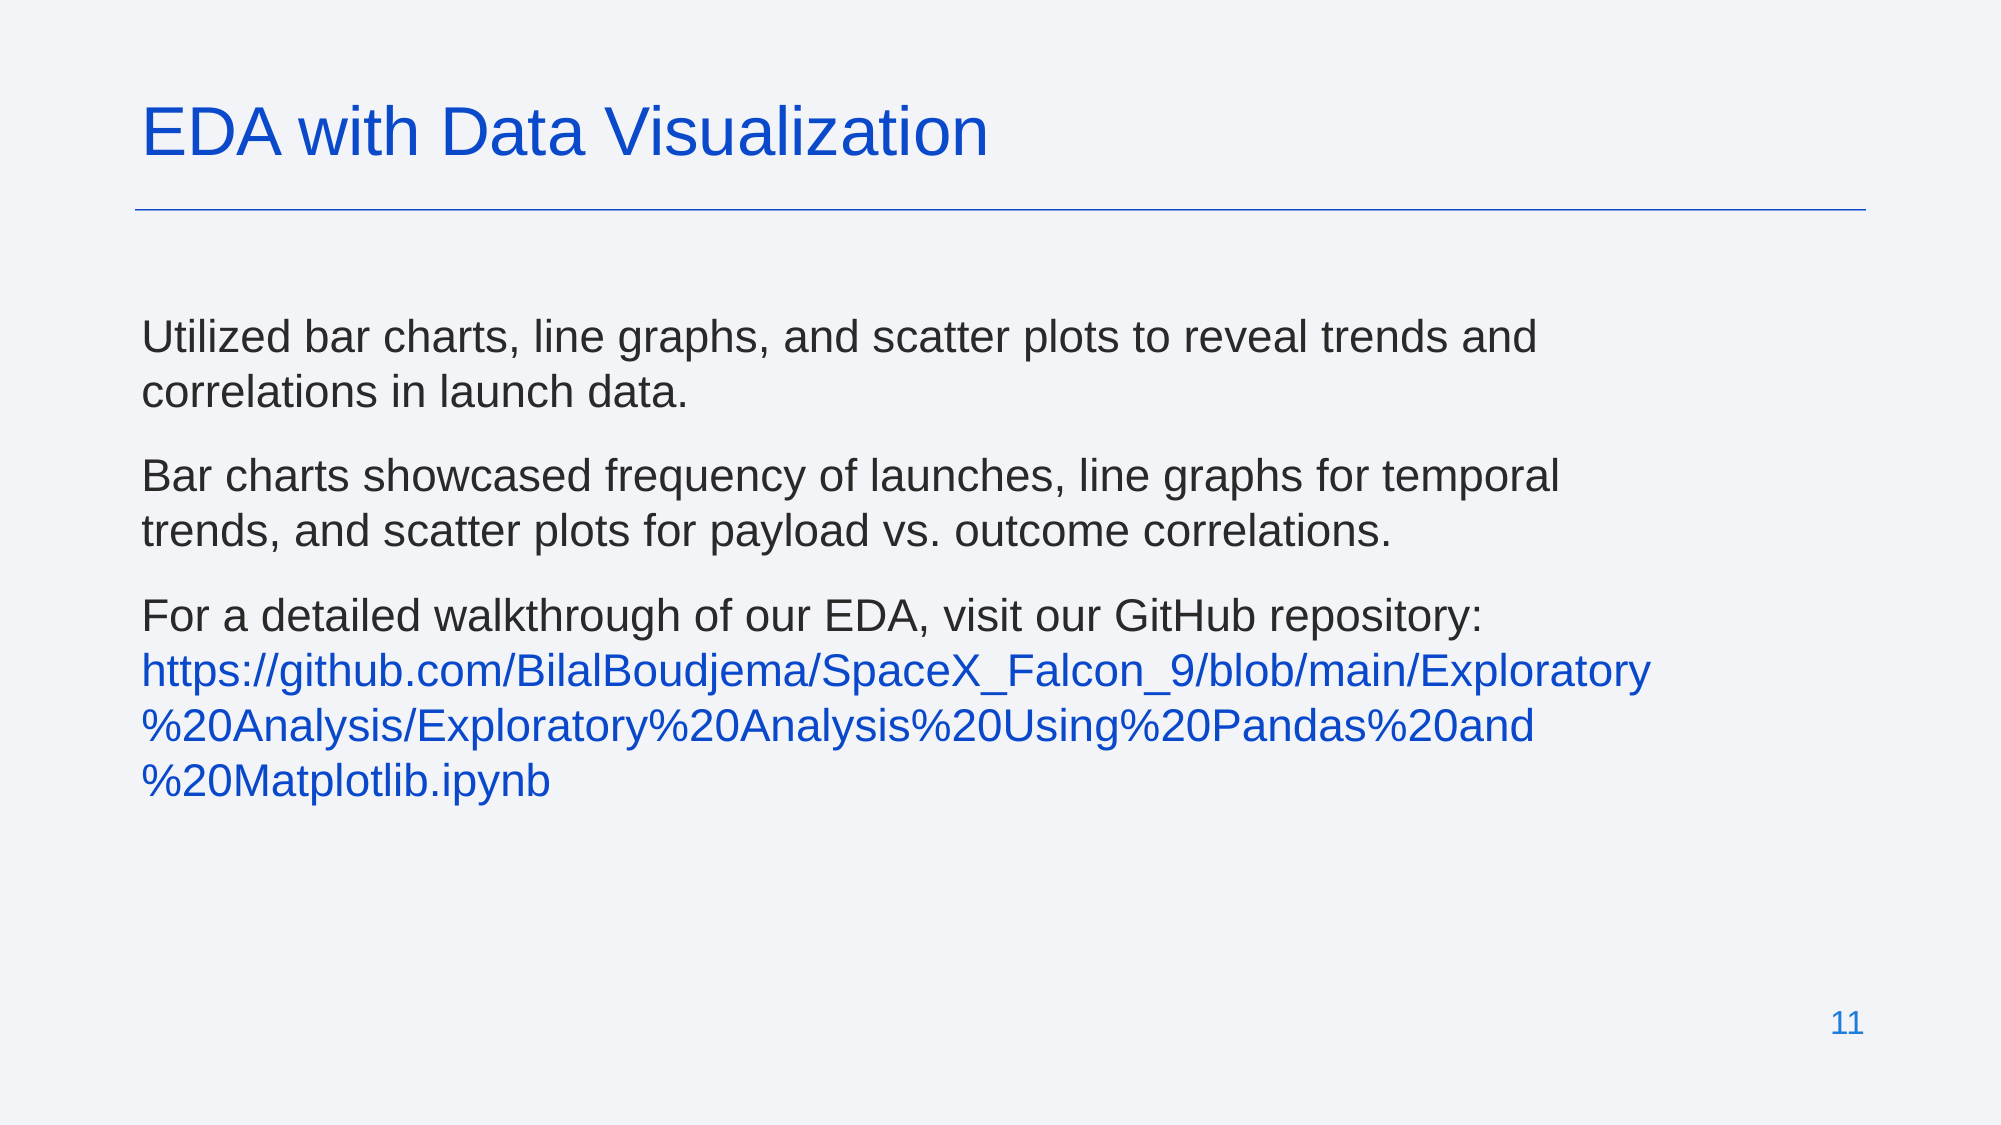

EDA with Data Visualization
Utilized bar charts, line graphs, and scatter plots to reveal trends and correlations in launch data.
Bar charts showcased frequency of launches, line graphs for temporal trends, and scatter plots for payload vs. outcome correlations.
For a detailed walkthrough of our EDA, visit our GitHub repository: https://github.com/BilalBoudjema/SpaceX_Falcon_9/blob/main/Exploratory%20Analysis/Exploratory%20Analysis%20Using%20Pandas%20and%20Matplotlib.ipynb
11